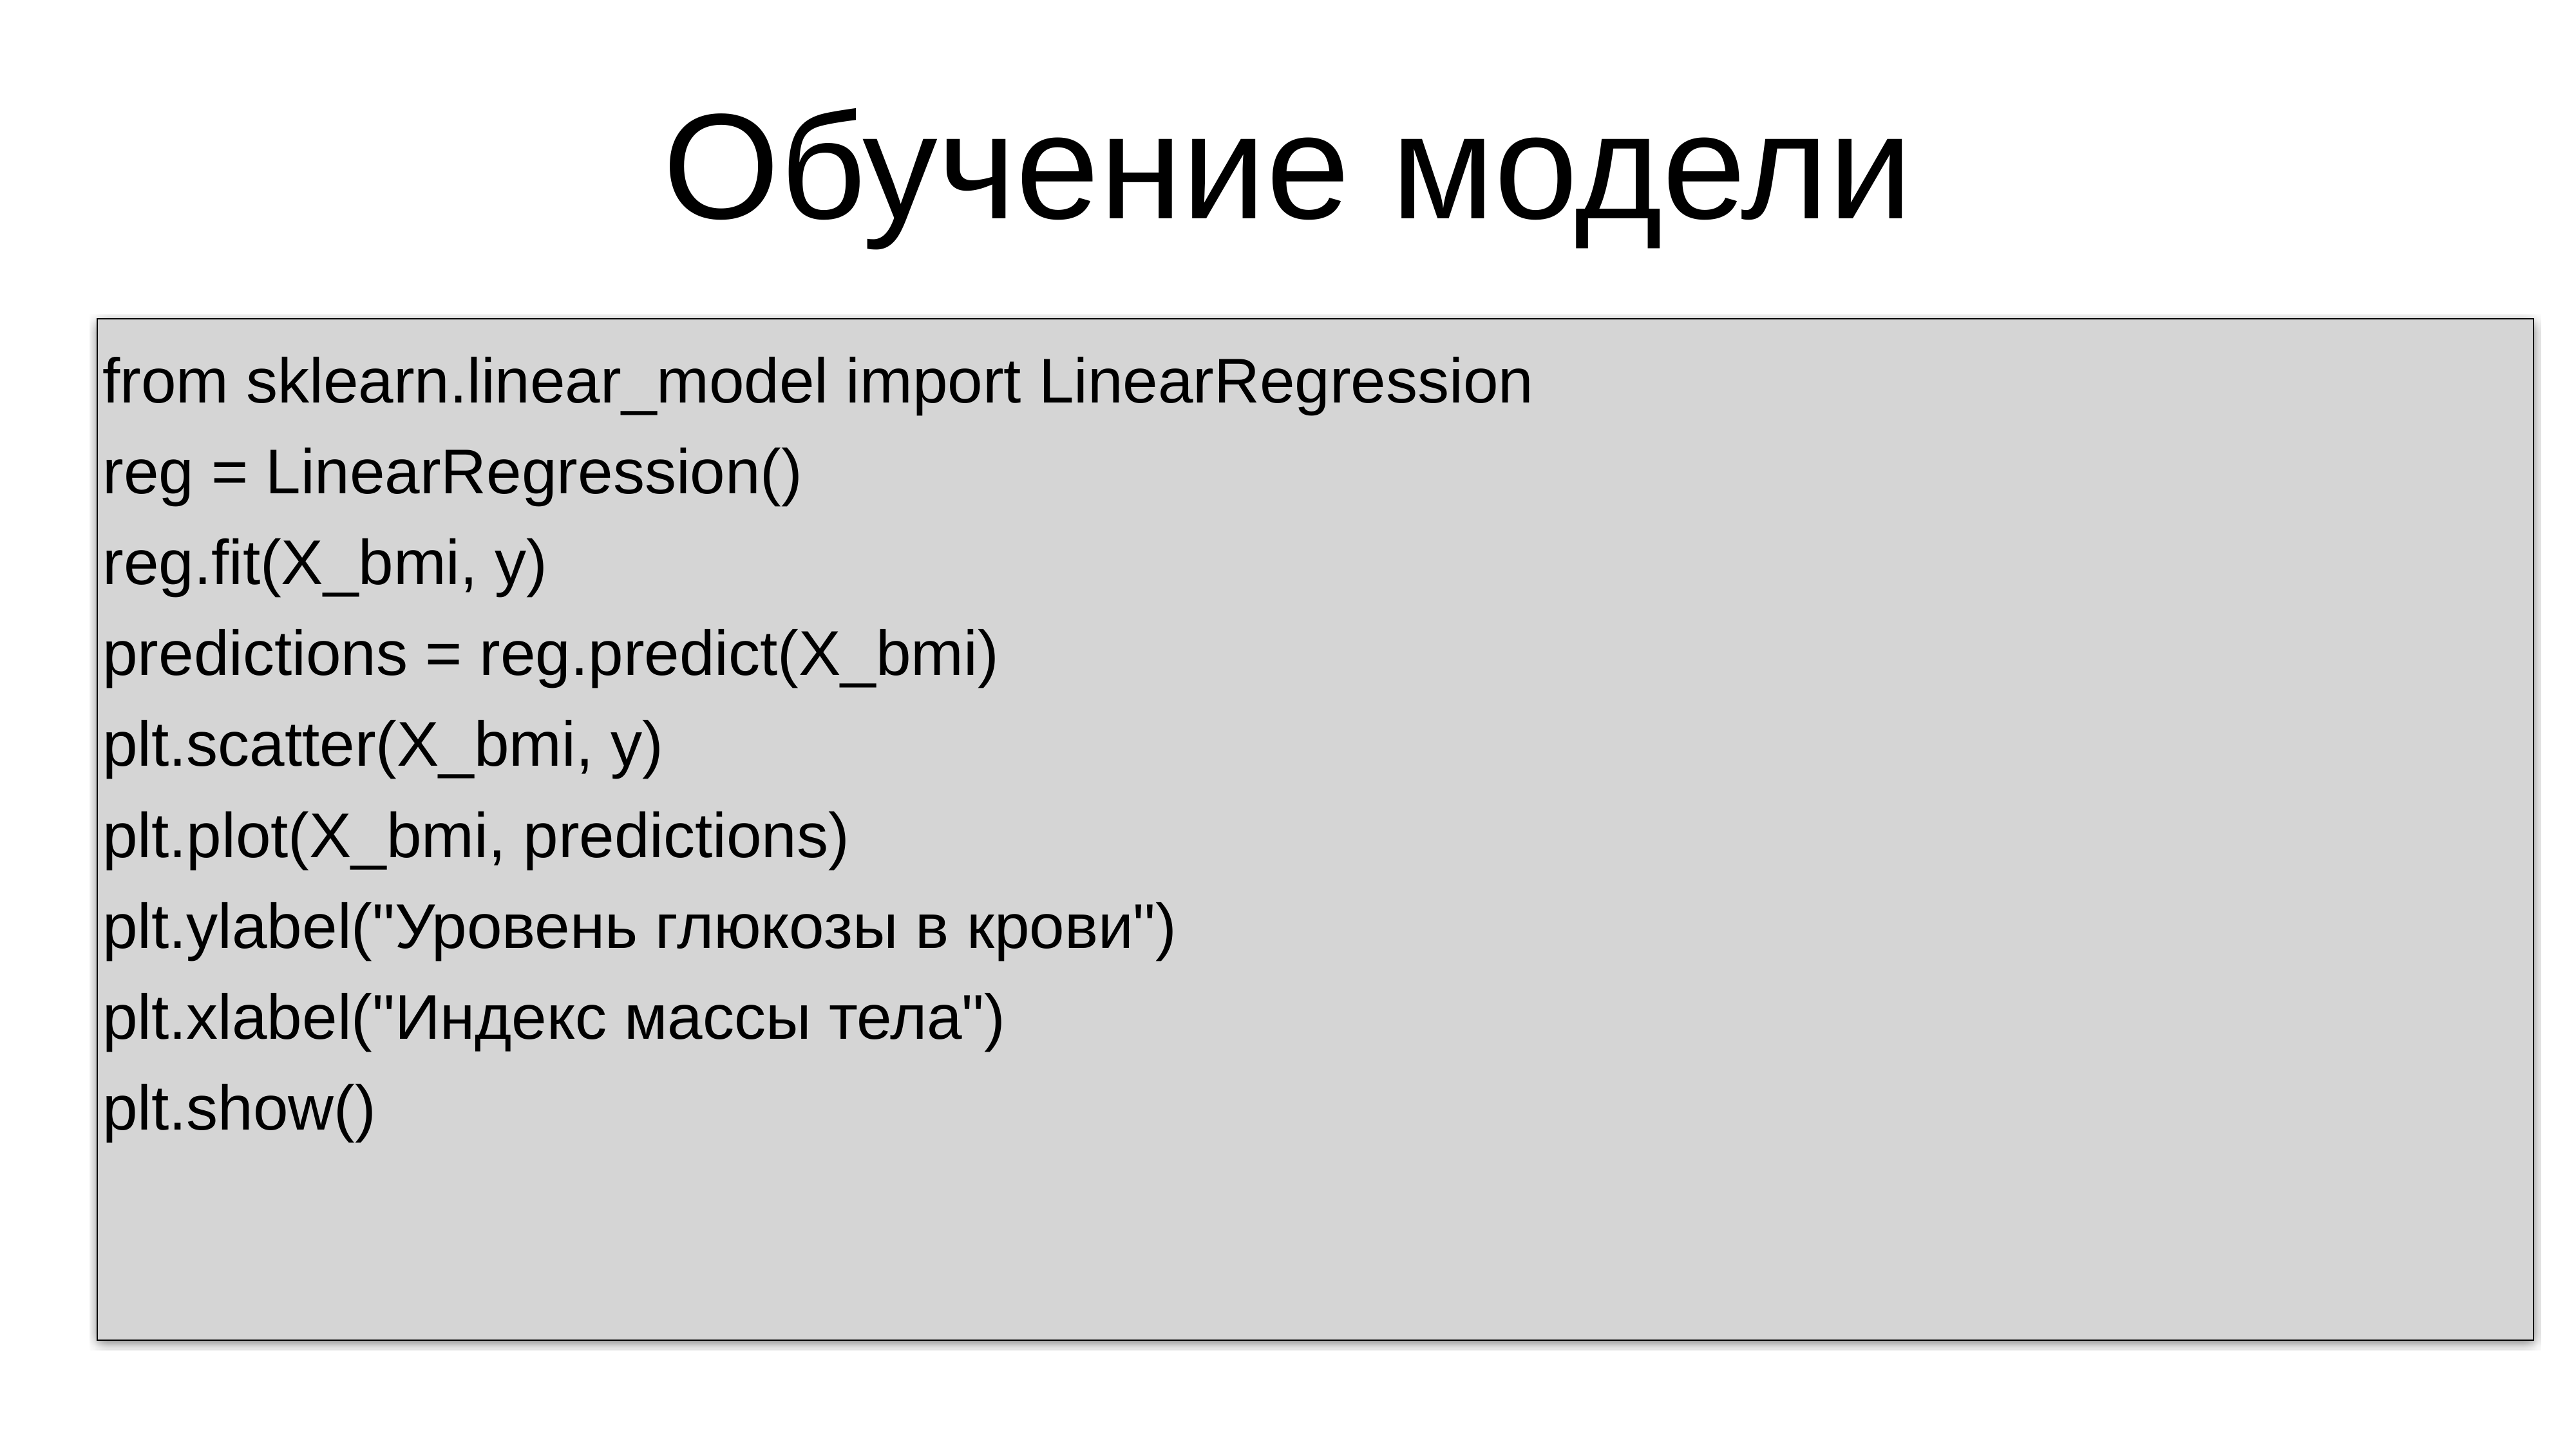

# Обучение модели
from sklearn.linear_model import LinearRegression
reg = LinearRegression()
reg.fit(X_bmi, y)
predictions = reg.predict(X_bmi)
plt.scatter(X_bmi, y)
plt.plot(X_bmi, predictions)
plt.ylabel("Уровень глюкозы в крови")
plt.xlabel("Индекс массы тела")
plt.show()